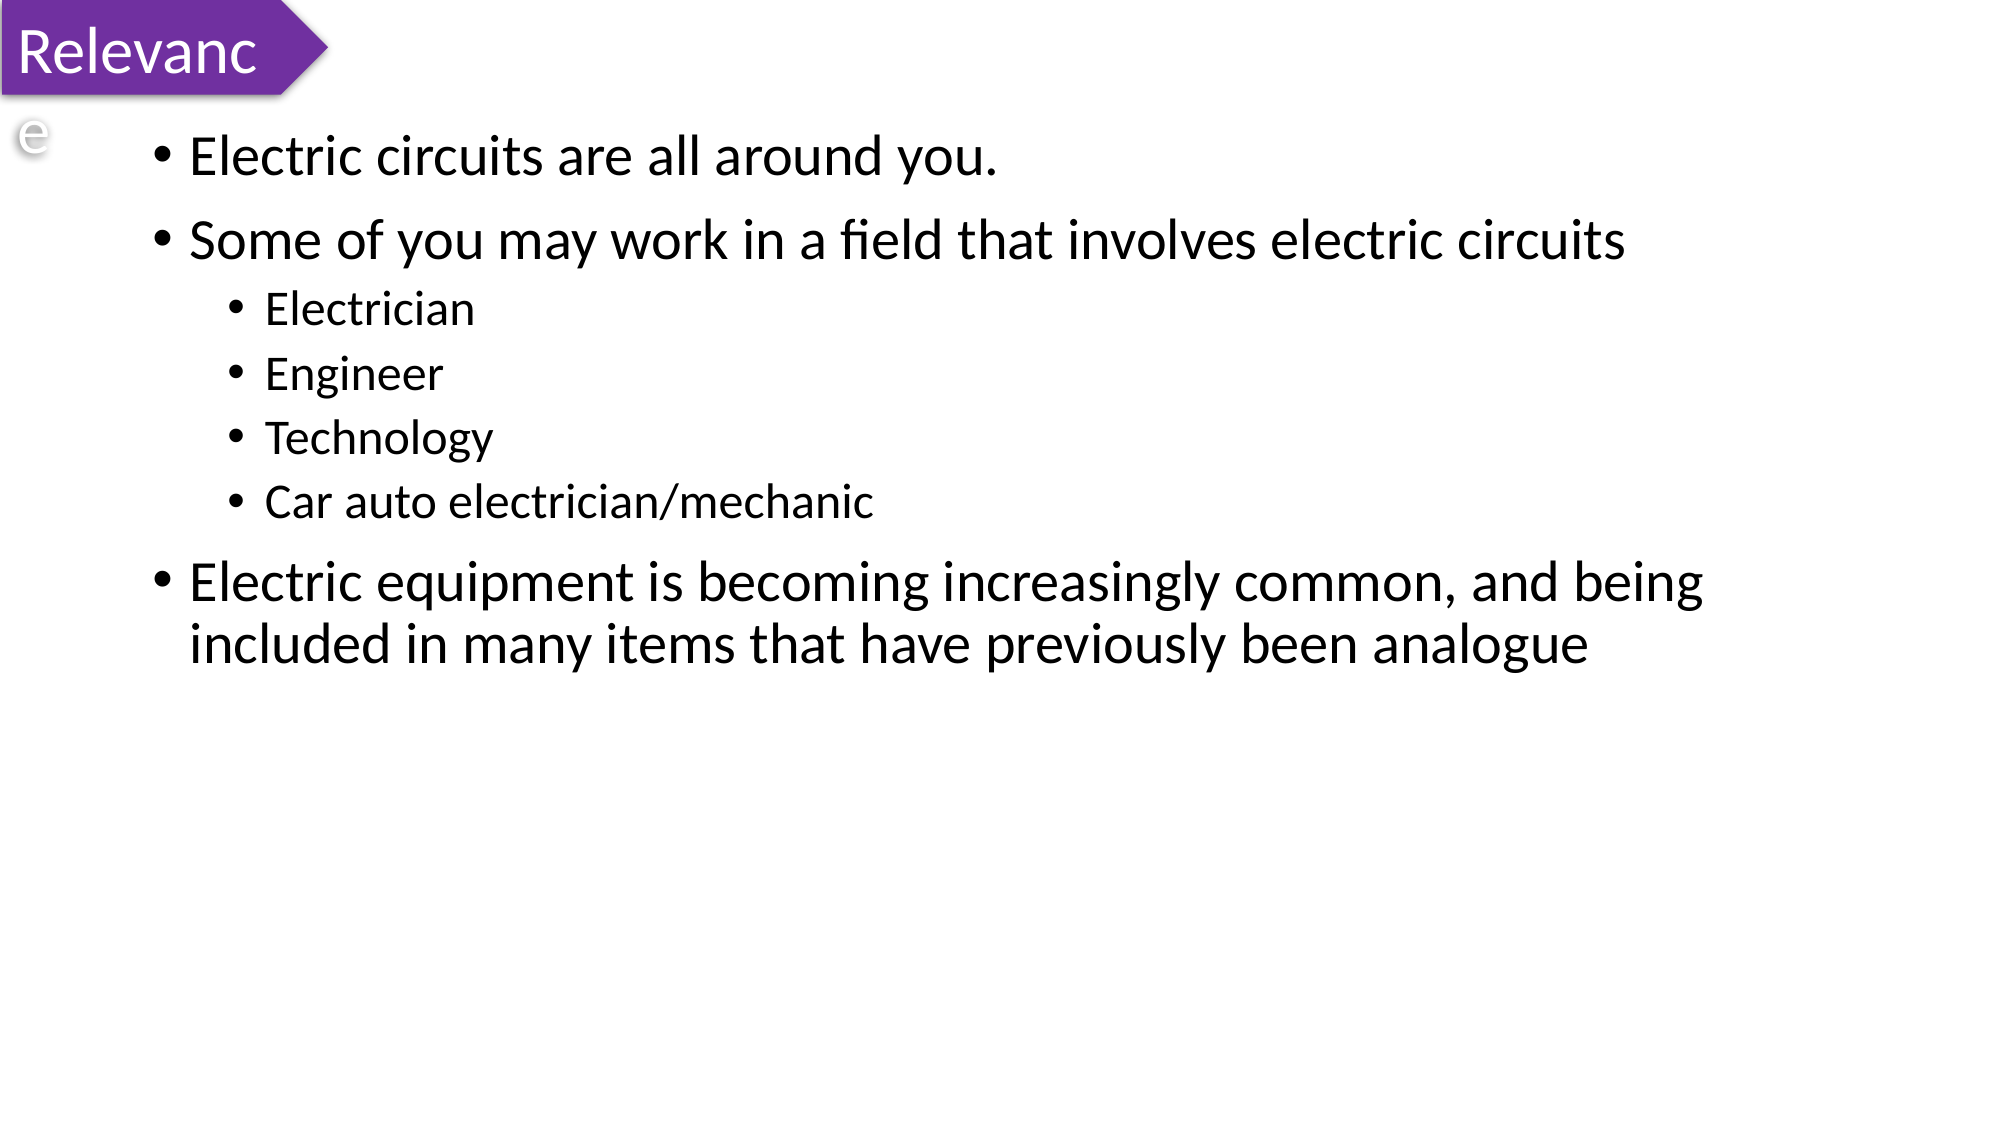

Relevance
Electric circuits are all around you.
Some of you may work in a field that involves electric circuits
Electrician
Engineer
Technology
Car auto electrician/mechanic
Electric equipment is becoming increasingly common, and being included in many items that have previously been analogue